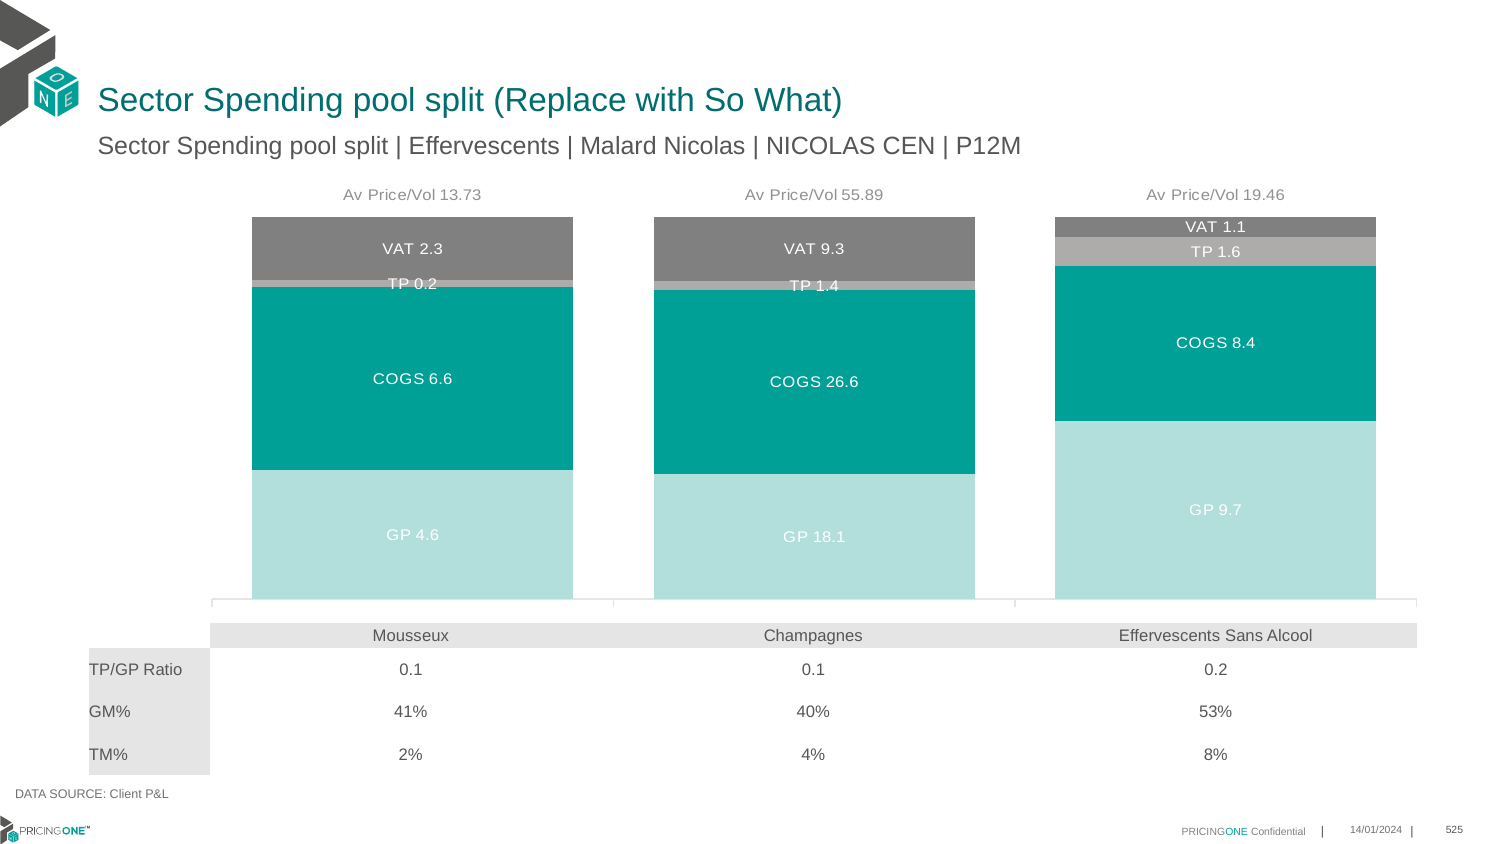

# Sector Spending pool split (Replace with So What)
Sector Spending pool split | Effervescents | Malard Nicolas | NICOLAS CEN | P12M

### Chart

| Category | GP | COGS | TP | VAT |
|---|---|---|---|---|
| Av Price/Vol 13.73 | 4.6111 | 6.5839 | 0.2348 | 2.287458745874586 |
| Av Price/Vol 55.89 | 18.1005 | 26.6181 | 1.3501 | 9.308094238395162 |
| Av Price/Vol 19.46 | 9.7035 | 8.443 | 1.5741 | 1.0893703452945178 |
|  | Mousseux | Champagnes | Effervescents Sans Alcool |
| --- | --- | --- | --- |
| TP/GP Ratio | 0.1 | 0.1 | 0.2 |
| GM% | 41% | 40% | 53% |
| TM% | 2% | 4% | 8% |
DATA SOURCE: Client P&L

14/01/2024
525